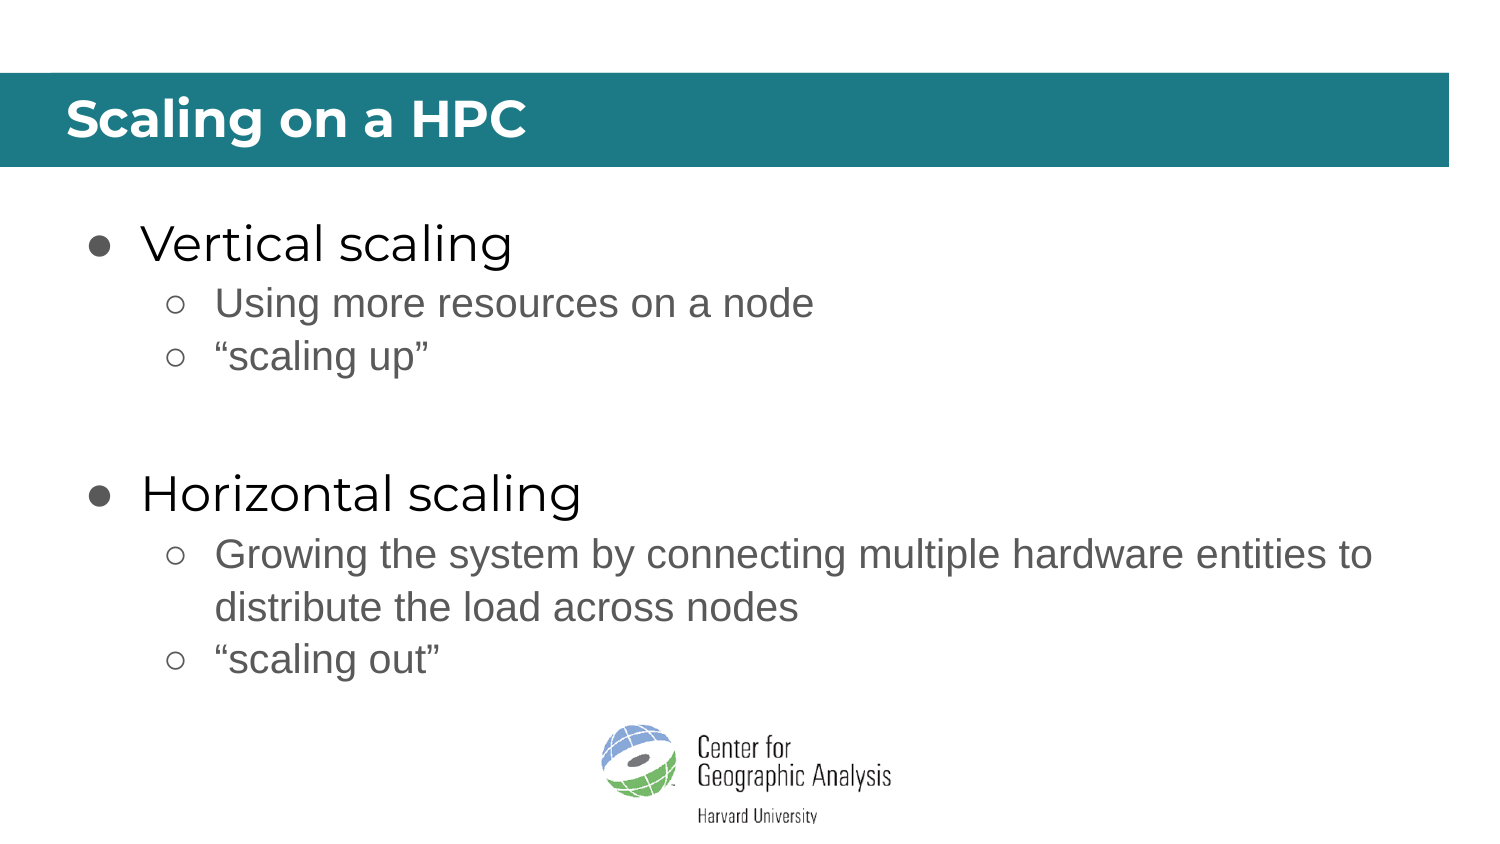

# Scaling on a HPC
Vertical scaling
Using more resources on a node
“scaling up”

Horizontal scaling
Growing the system by connecting multiple hardware entities to distribute the load across nodes
“scaling out”